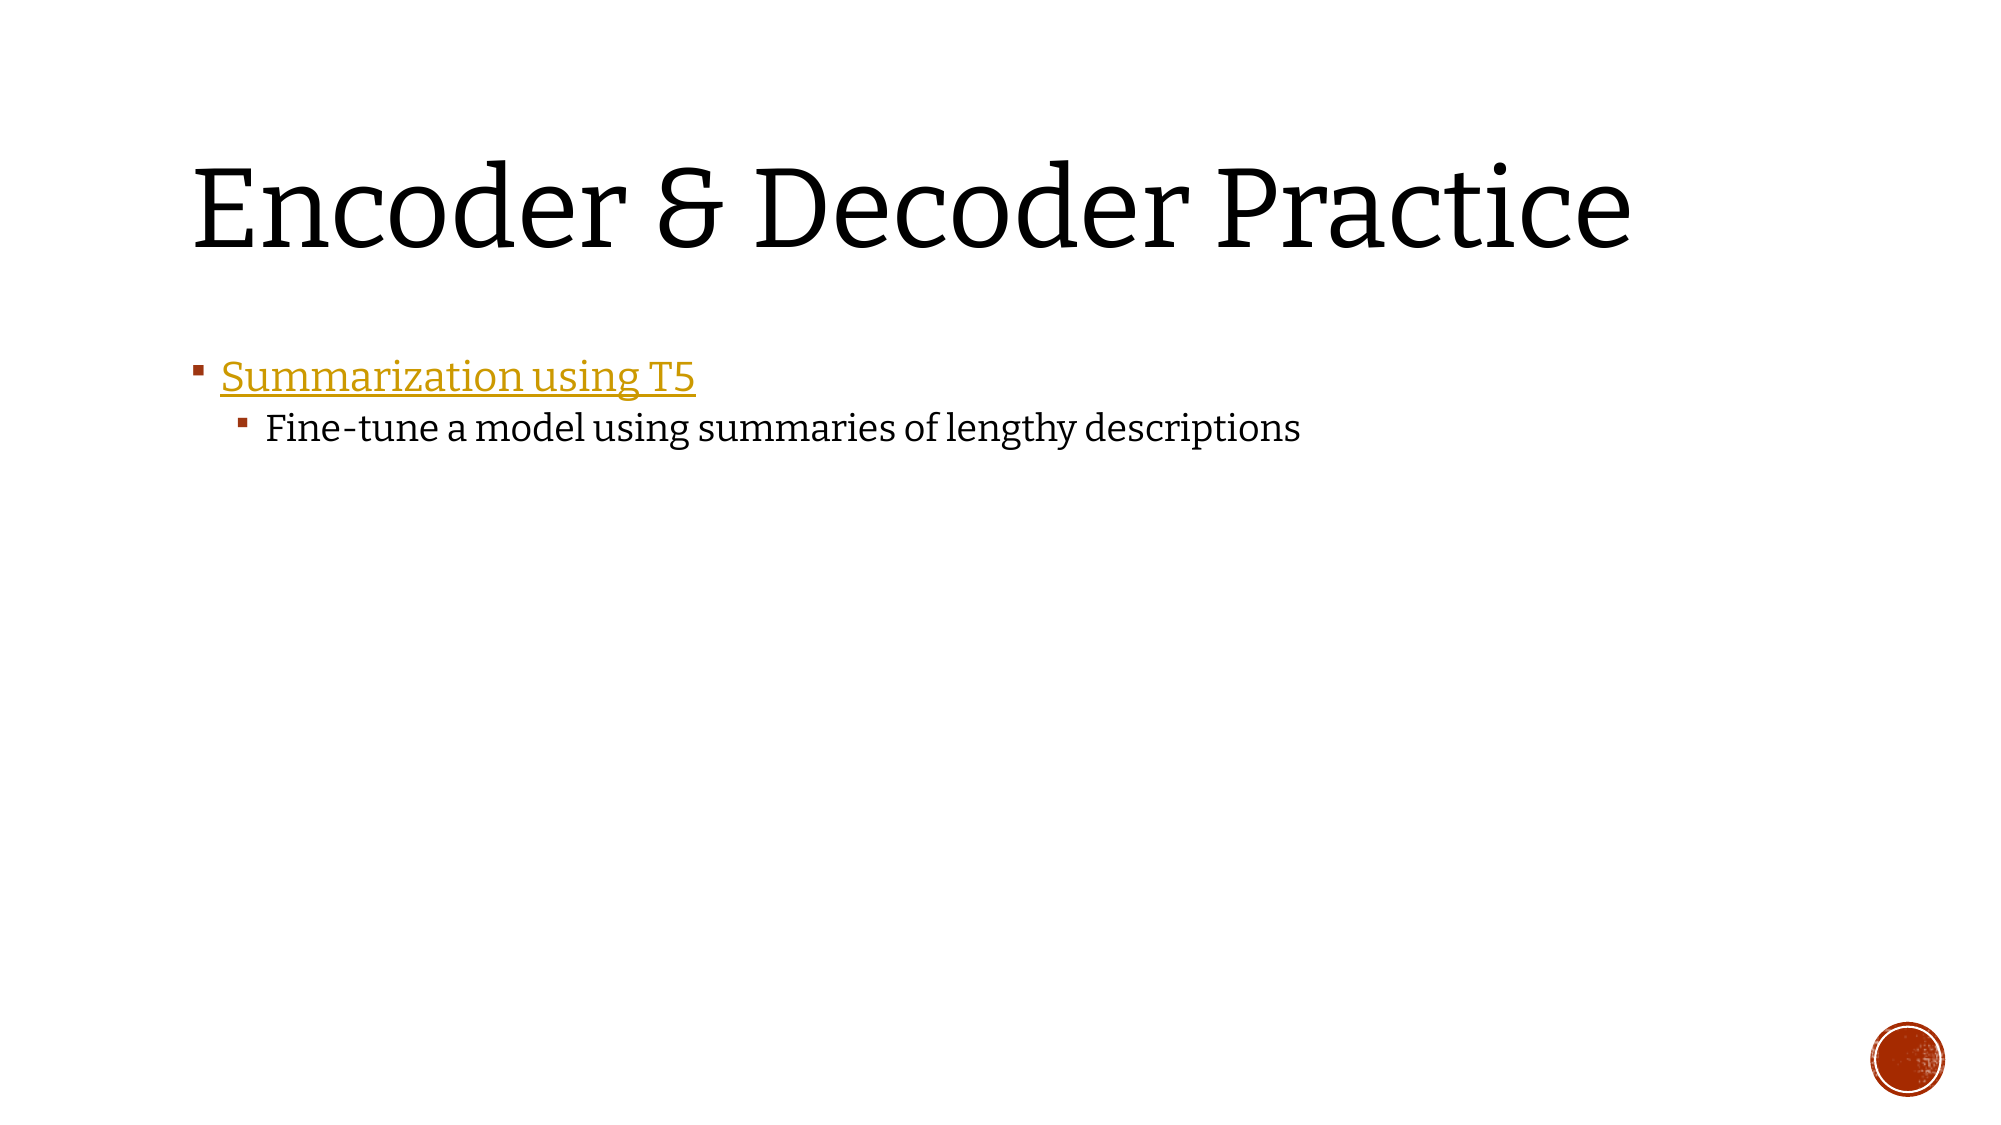

# Encoder & Decoder Practice
Summarization using T5
Fine-tune a model using summaries of lengthy descriptions